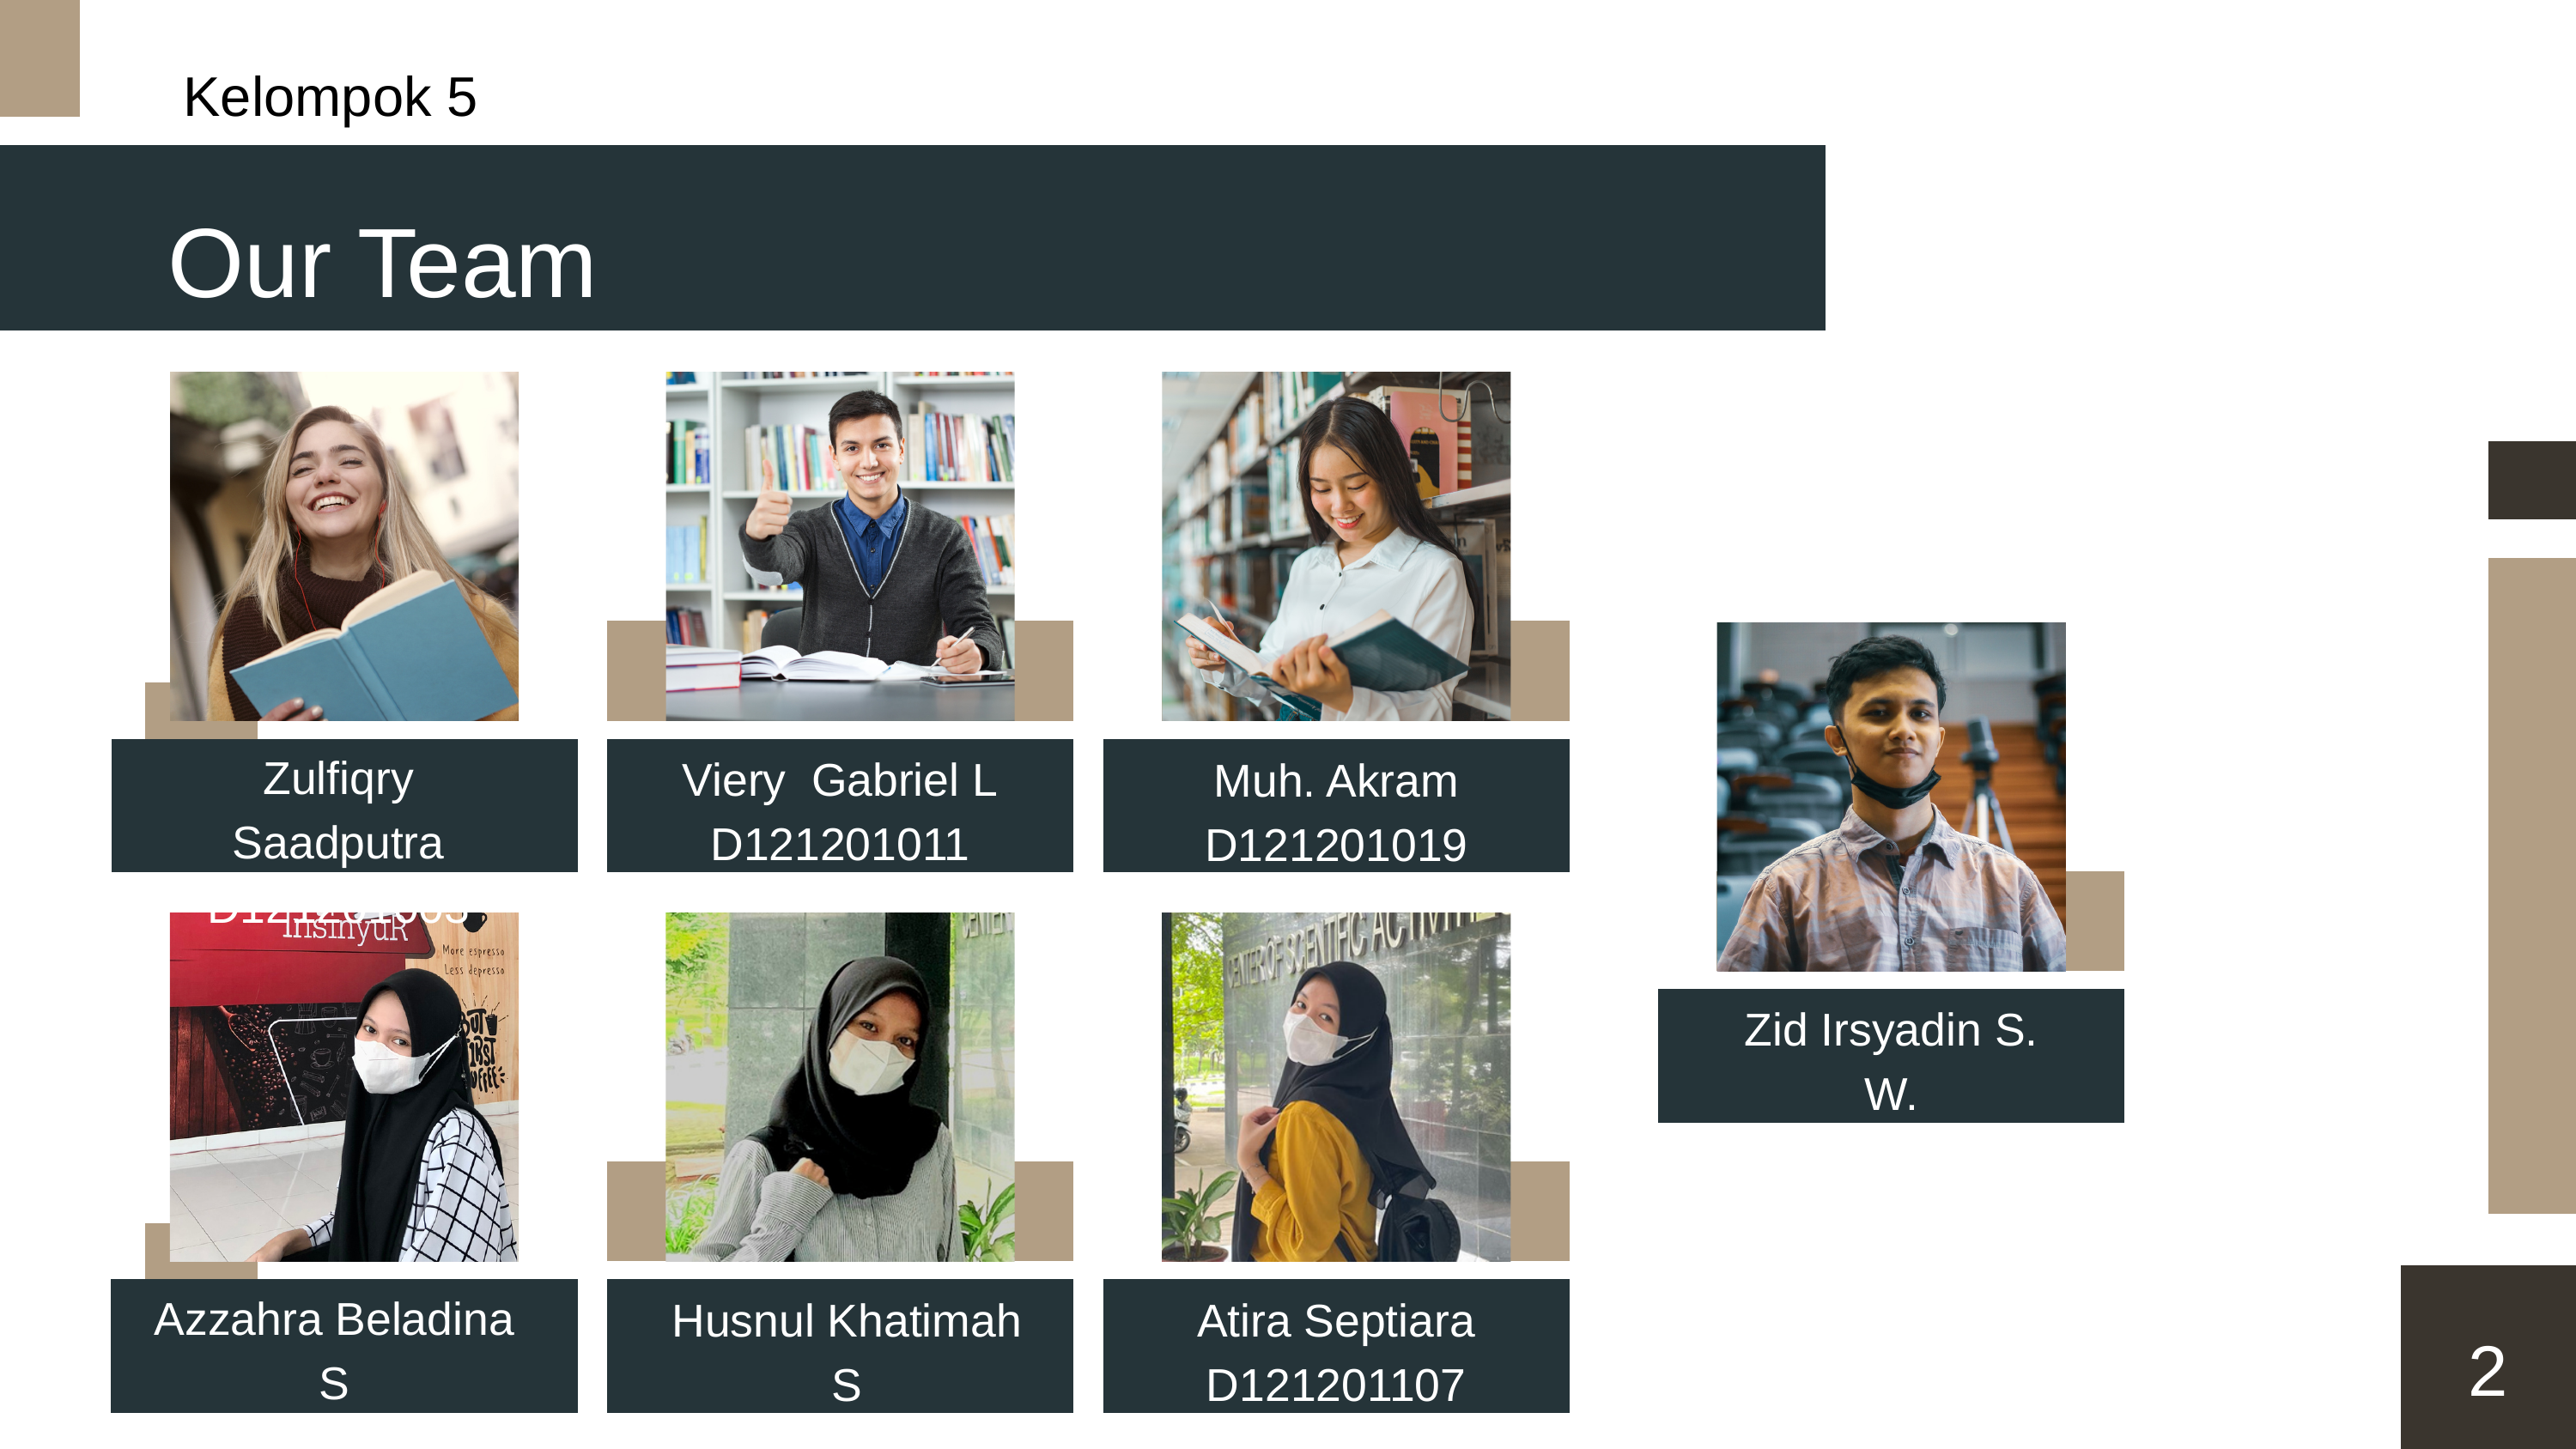

Kelompok 5

Our Team

Zulfiqry Saadputra
D121201003
Viery  Gabriel L
D121201011
Muh. Akram
D121201019

Zid Irsyadin S. W.
D121201016

Azzahra Beladina S
D121201017
Husnul Khatimah S
D121201026
Atira Septiara
D121201107
2